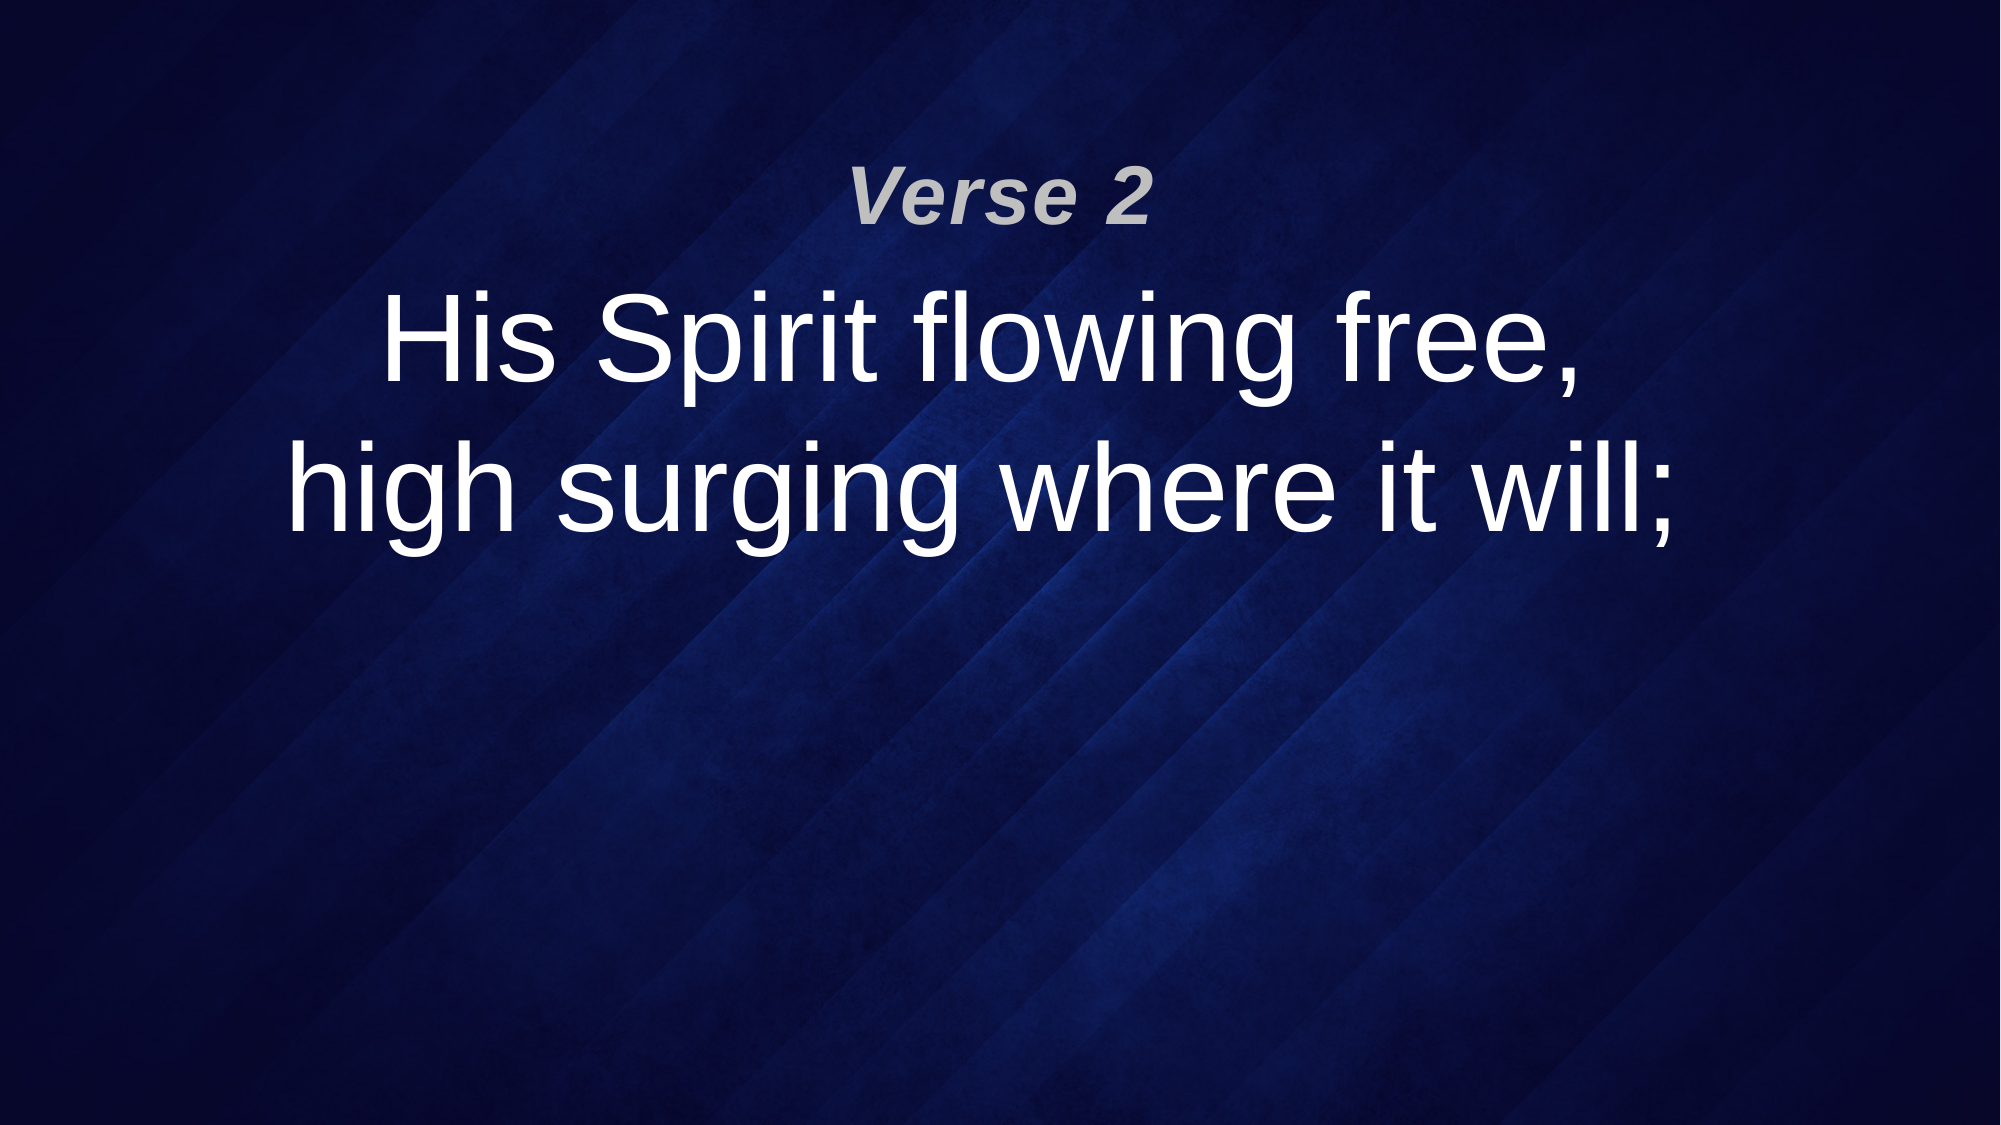

Verse 2
# His Spirit flowing free, high surging where it will;